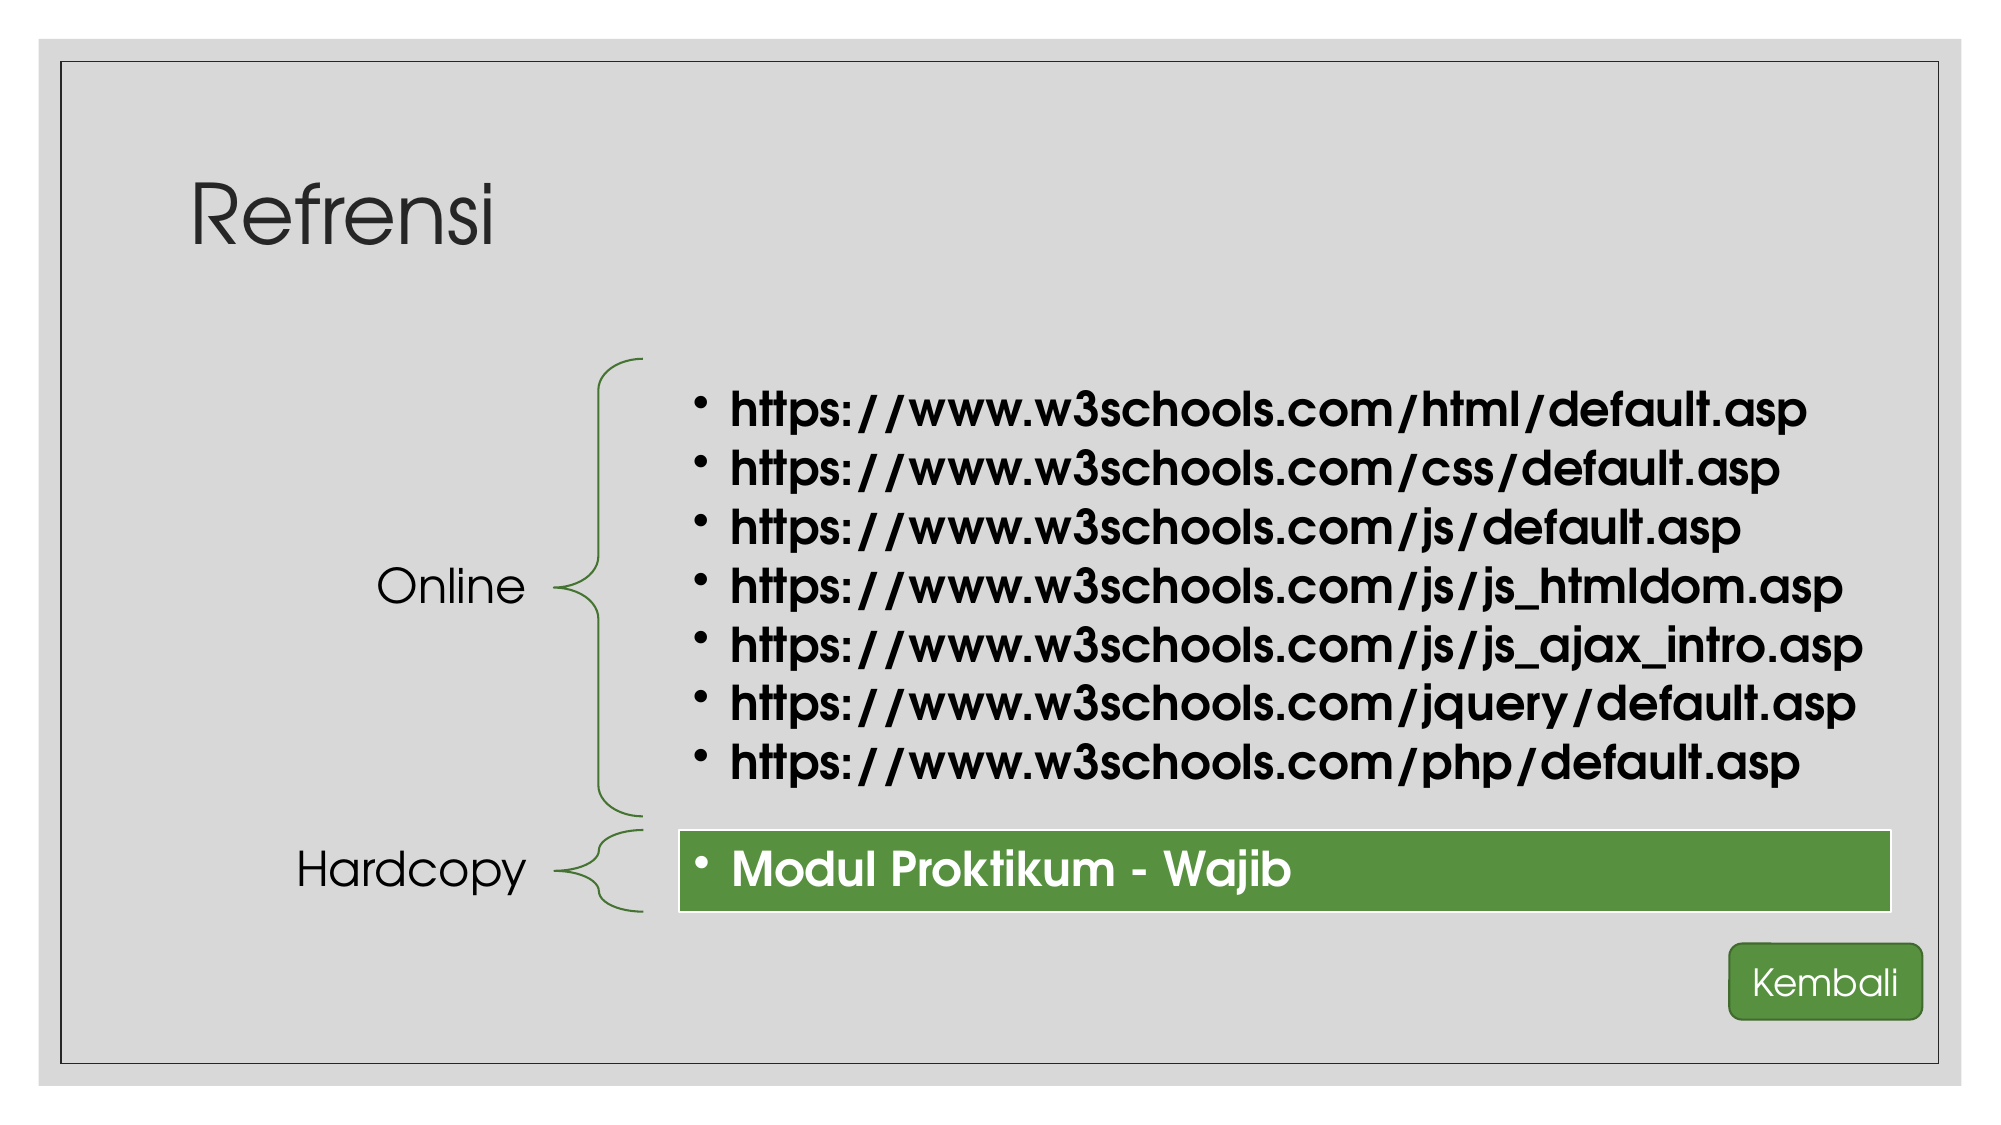

Online
https://www.w3schools.com/html/default.asp
https://www.w3schools.com/css/default.asp
https://www.w3schools.com/js/default.asp
https://www.w3schools.com/js/js_htmldom.asp
https://www.w3schools.com/js/js_ajax_intro.asp
https://www.w3schools.com/jquery/default.asp
https://www.w3schools.com/php/default.asp
Hardcopy
Modul Proktikum - Wajib
# Refrensi
Kembali